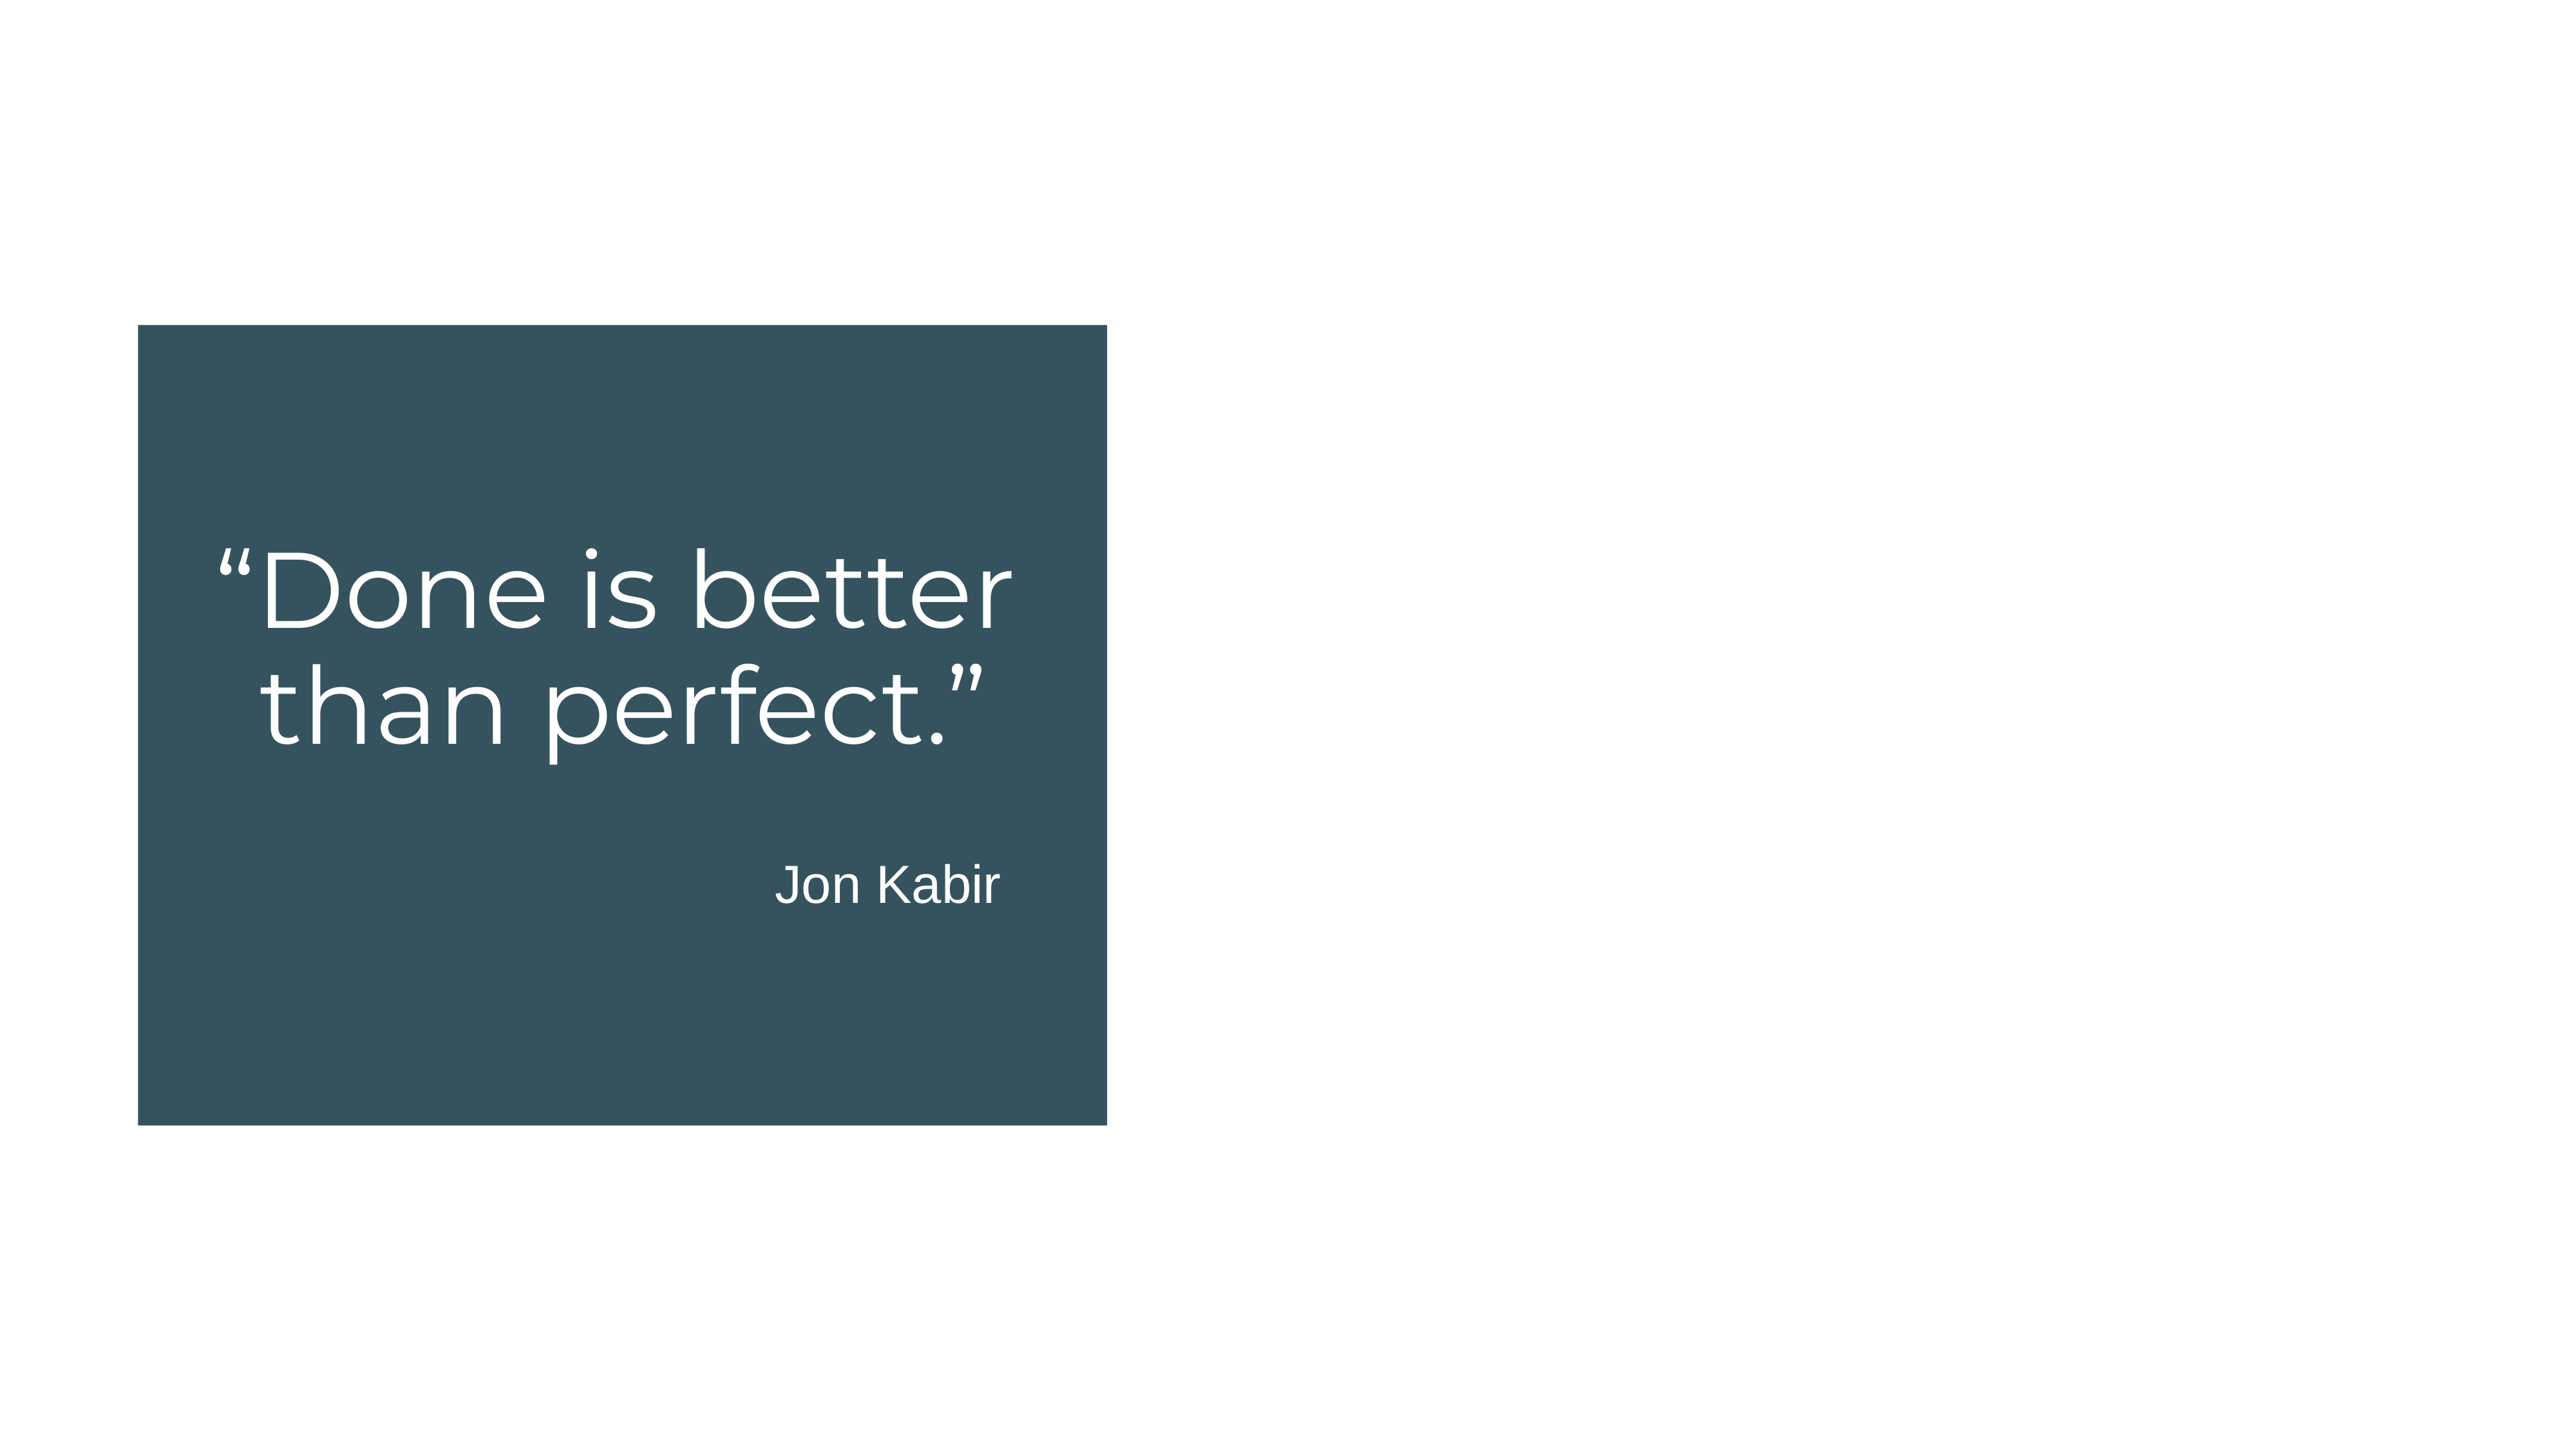

“Done is better than perfect.”
Jon Kabir